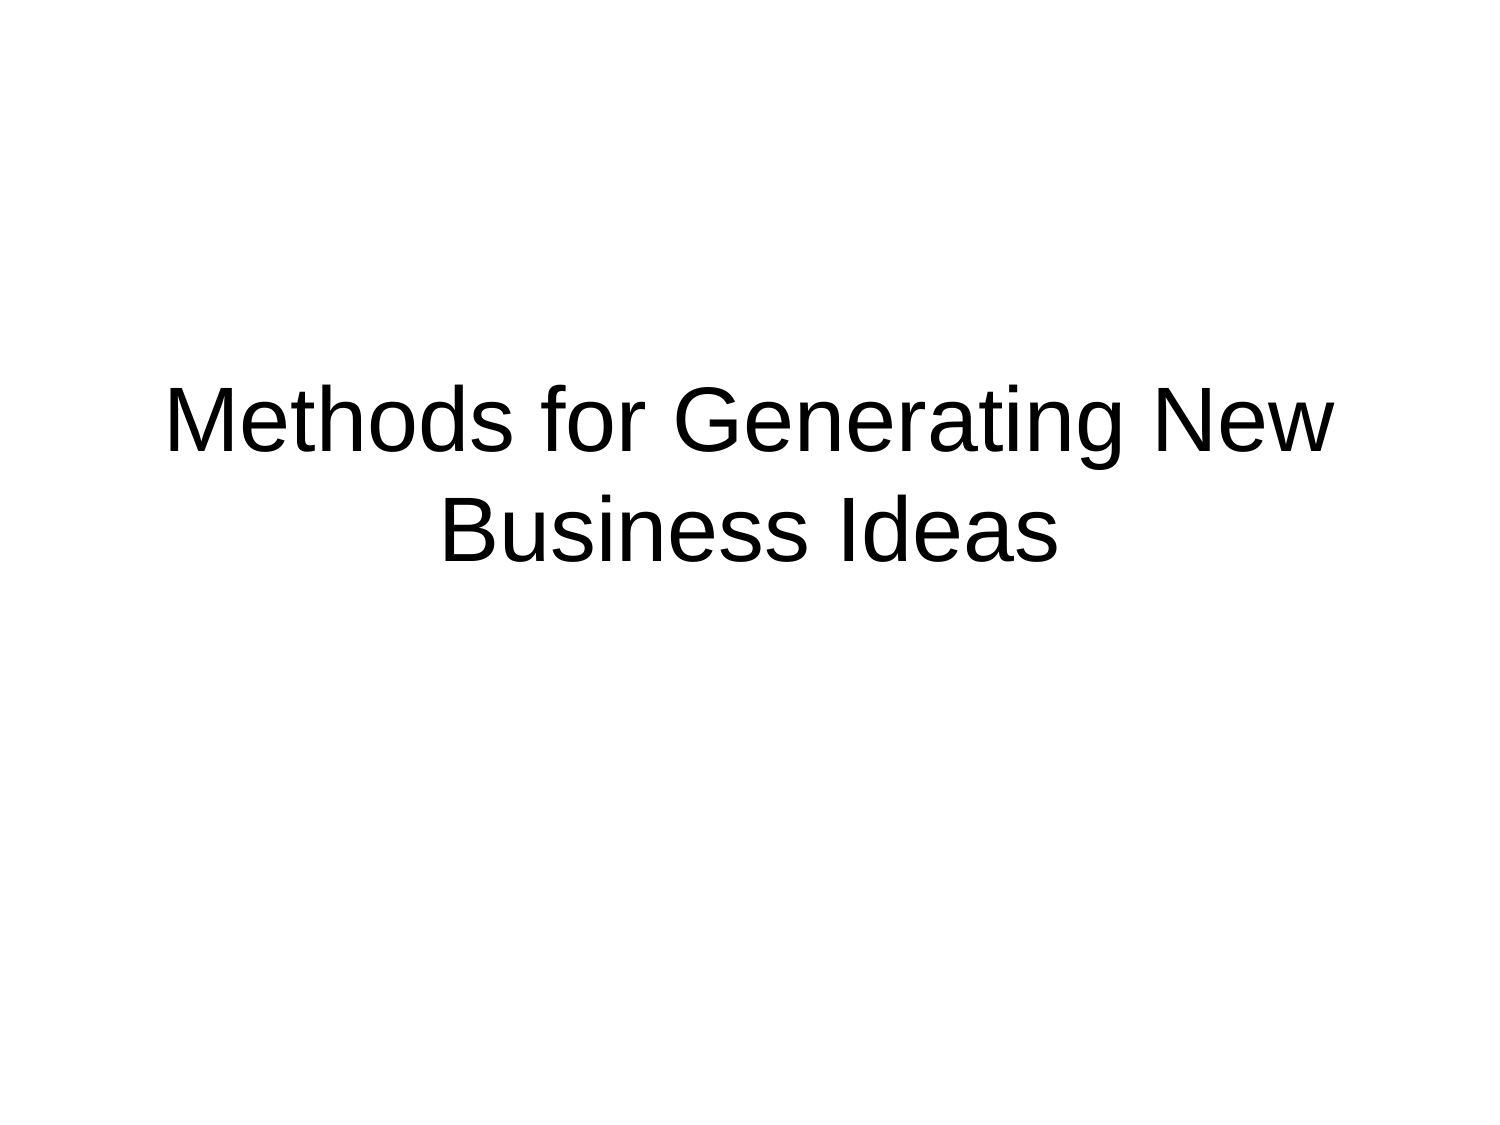

# Methods for Generating New Business Ideas